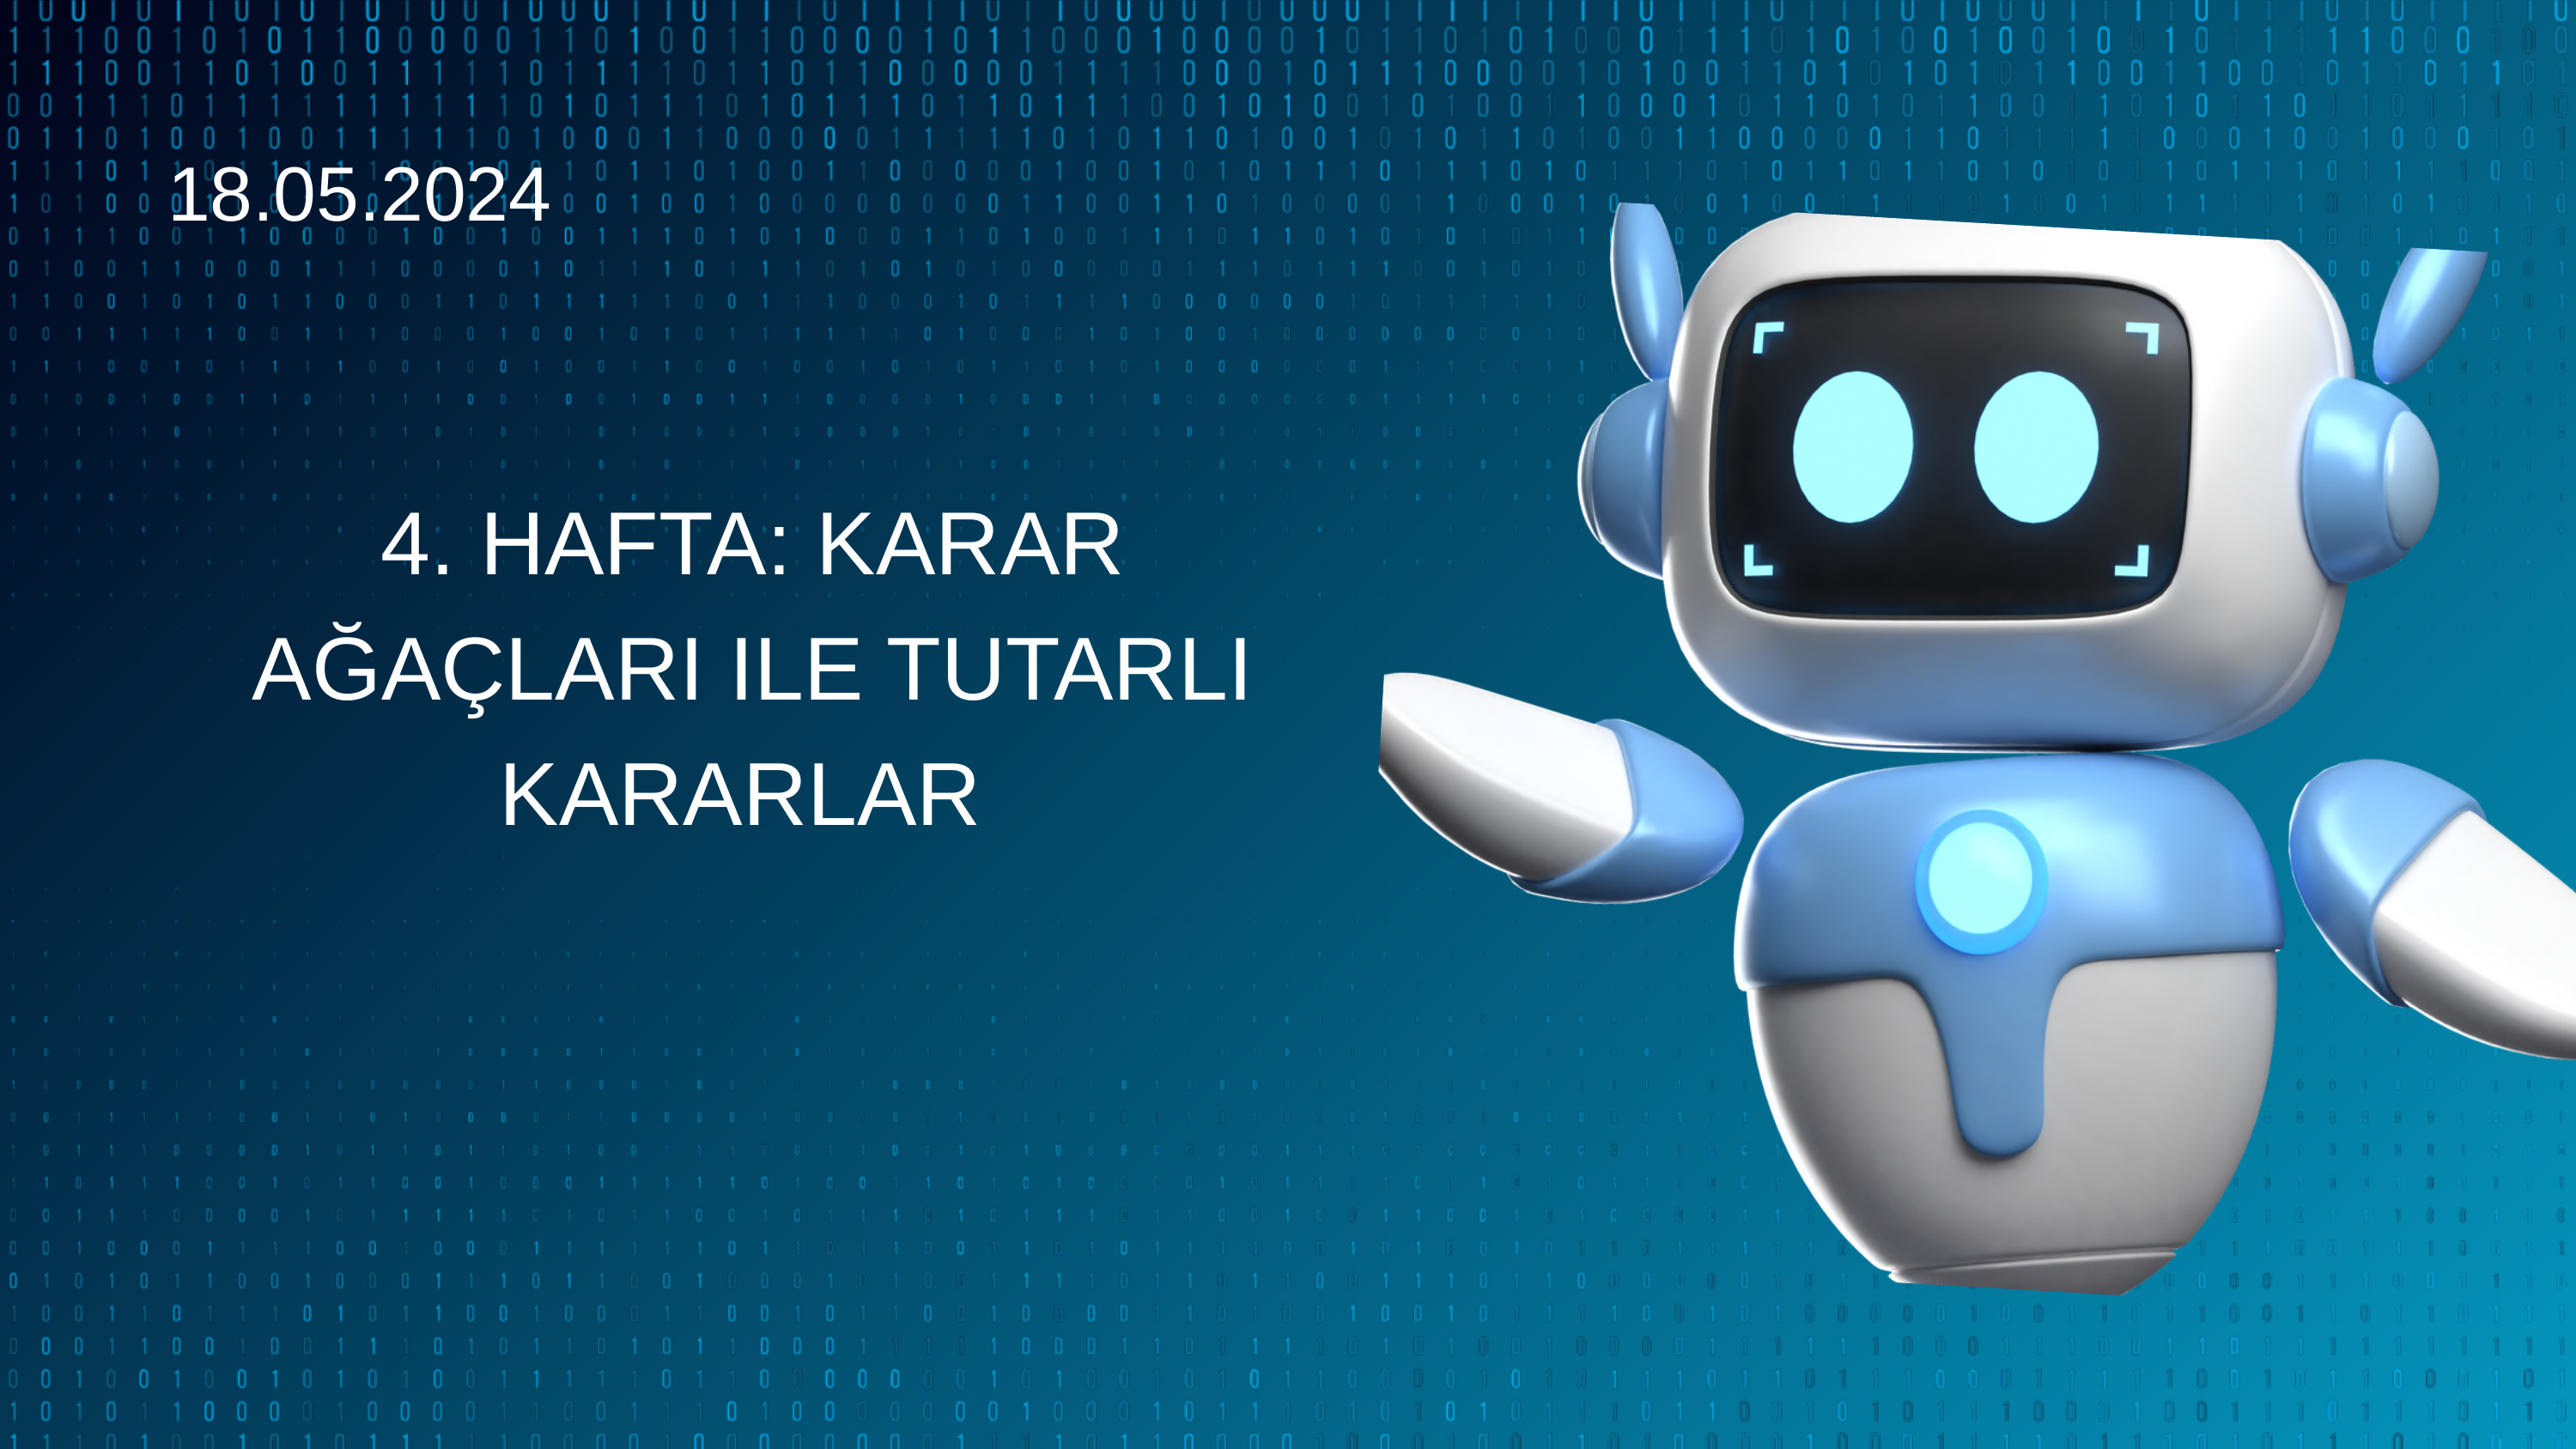

18.05.2024

4. HAFTA: KARAR AĞAÇLARI ILE TUTARLI KARARLAR